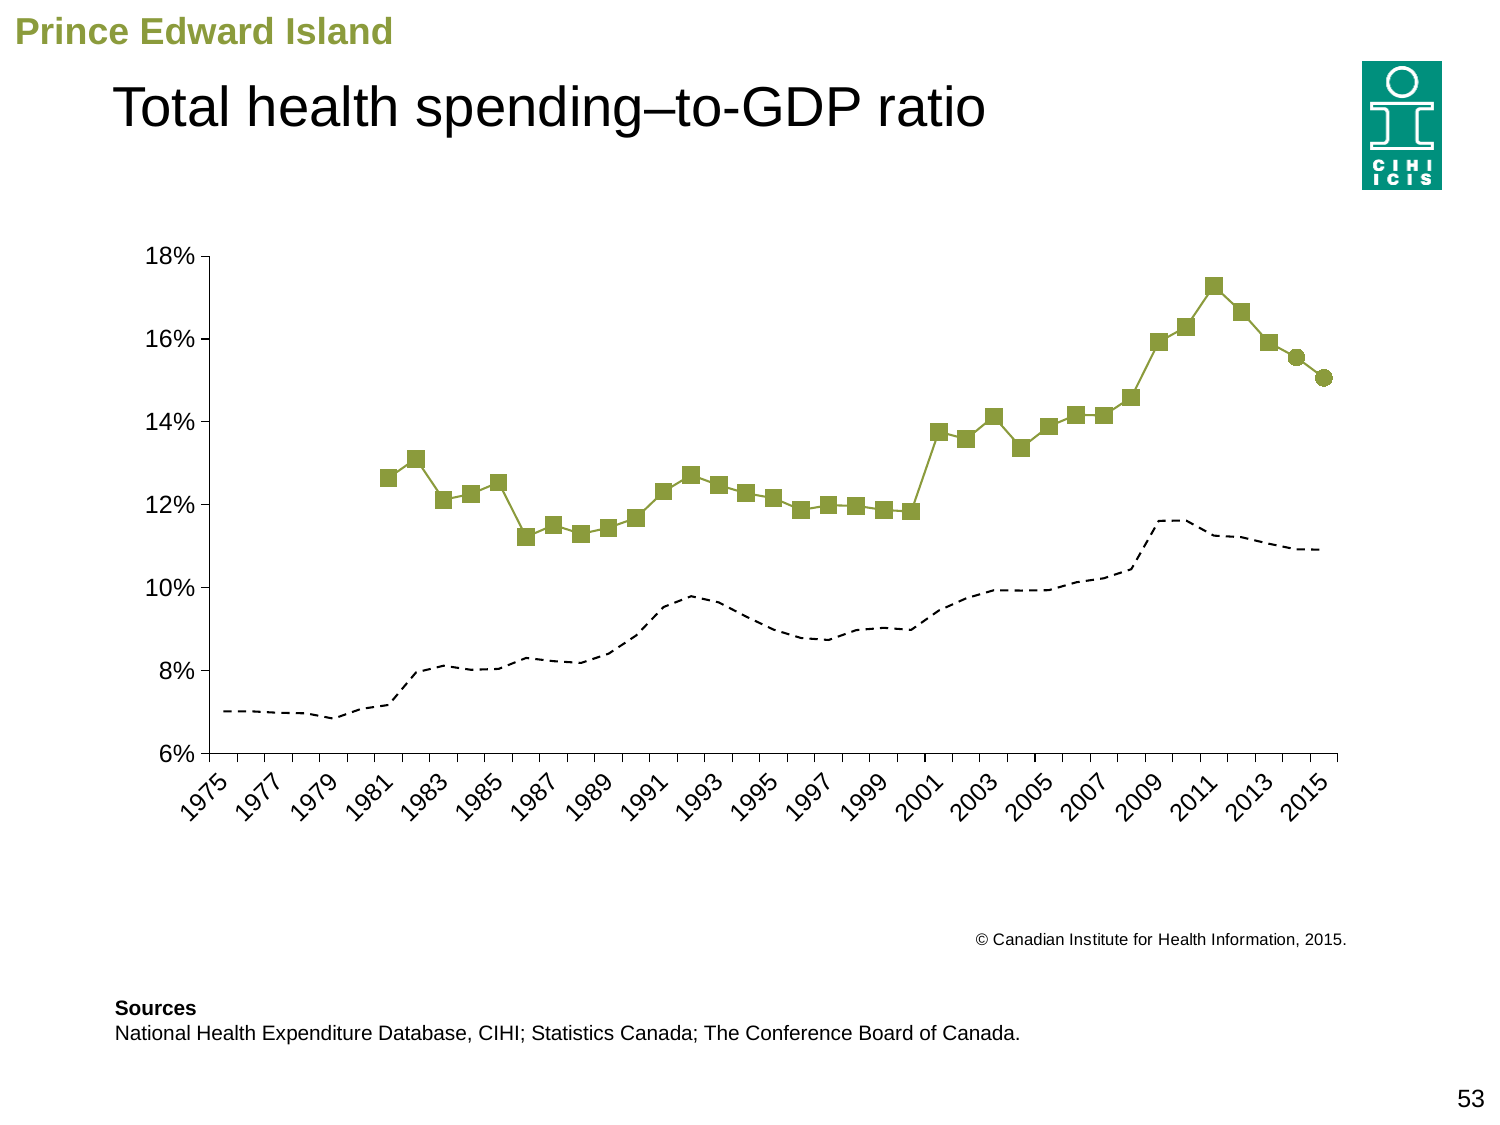

Prince Edward Island
# Total health spending–to-GDP ratio

### Chart

| Category | Prince Edward Island | Canada | Forecast |
|---|---|---|---|
| 1975 | None | 0.07015484722544114 | None |
| 1976 | None | 0.07014509908365554 | None |
| 1977 | None | 0.06979634103565065 | None |
| 1978 | None | 0.06967408676929225 | None |
| 1979 | None | 0.06838766552933996 | None |
| 1980 | None | 0.07073346649258151 | None |
| 1981 | 0.12651551723983306 | 0.07168401306082824 | None |
| 1982 | 0.13112539515754165 | 0.07954118352574689 | None |
| 1983 | 0.12122126950502982 | 0.08115810761202405 | None |
| 1984 | 0.12261102386645563 | 0.08016883371811596 | None |
| 1985 | 0.12540192355253013 | 0.08038894559814855 | None |
| 1986 | 0.11225219108167095 | 0.08302820182353757 | None |
| 1987 | 0.11510603119025067 | 0.08224764993269224 | None |
| 1988 | 0.11298603473620412 | 0.08183030865807756 | None |
| 1989 | 0.11446347314100076 | 0.08405817381951376 | None |
| 1990 | 0.1168326162809574 | 0.08844247727813384 | None |
| 1991 | 0.12318458521425142 | 0.09533526473203156 | None |
| 1992 | 0.1271939455344171 | 0.0979287235827454 | None |
| 1993 | 0.12473587563763927 | 0.09643967590484978 | None |
| 1994 | 0.12276819208662973 | 0.09300930017947655 | None |
| 1995 | 0.12158828896251389 | 0.08985217095751911 | None |
| 1996 | 0.11875754308904465 | 0.08783136722973735 | None |
| 1997 | 0.1198729596383742 | 0.08735703639788465 | None |
| 1998 | 0.11974921800364155 | 0.08974527053417955 | None |
| 1999 | 0.1187568827774674 | 0.09030179903157116 | None |
| 2000 | 0.11835755536182928 | 0.0897947283204333 | None |
| 2001 | 0.13763450329980273 | 0.09446450484815147 | None |
| 2002 | 0.135853321303449 | 0.0974270377095581 | None |
| 2003 | 0.14128928310172426 | 0.09936355185606408 | None |
| 2004 | 0.1337372974156311 | 0.09929153693502589 | None |
| 2005 | 0.13888873305114185 | 0.09938011552345057 | None |
| 2006 | 0.1417026006855635 | 0.10130010811149125 | None |
| 2007 | 0.1415535572158838 | 0.10226868375459446 | None |
| 2008 | 0.14591104910982325 | 0.10446169005563422 | None |
| 2009 | 0.15928827505491633 | 0.11612682399668793 | None |
| 2010 | 0.1629430645330156 | 0.11616817252915743 | None |
| 2011 | 0.1728119176209687 | 0.1125575348296821 | None |
| 2012 | 0.1665810201133891 | 0.11218873671649612 | None |
| 2013 | 0.1591512525109892 | 0.11060418953470773 | None |
| 2014 | 0.15556873044831976 | 0.10922900135805734 | None |
| 2015 | 0.15063892358818412 | 0.10917567902246904 | None |
Sources
National Health Expenditure Database, CIHI; Statistics Canada; The Conference Board of Canada.
53